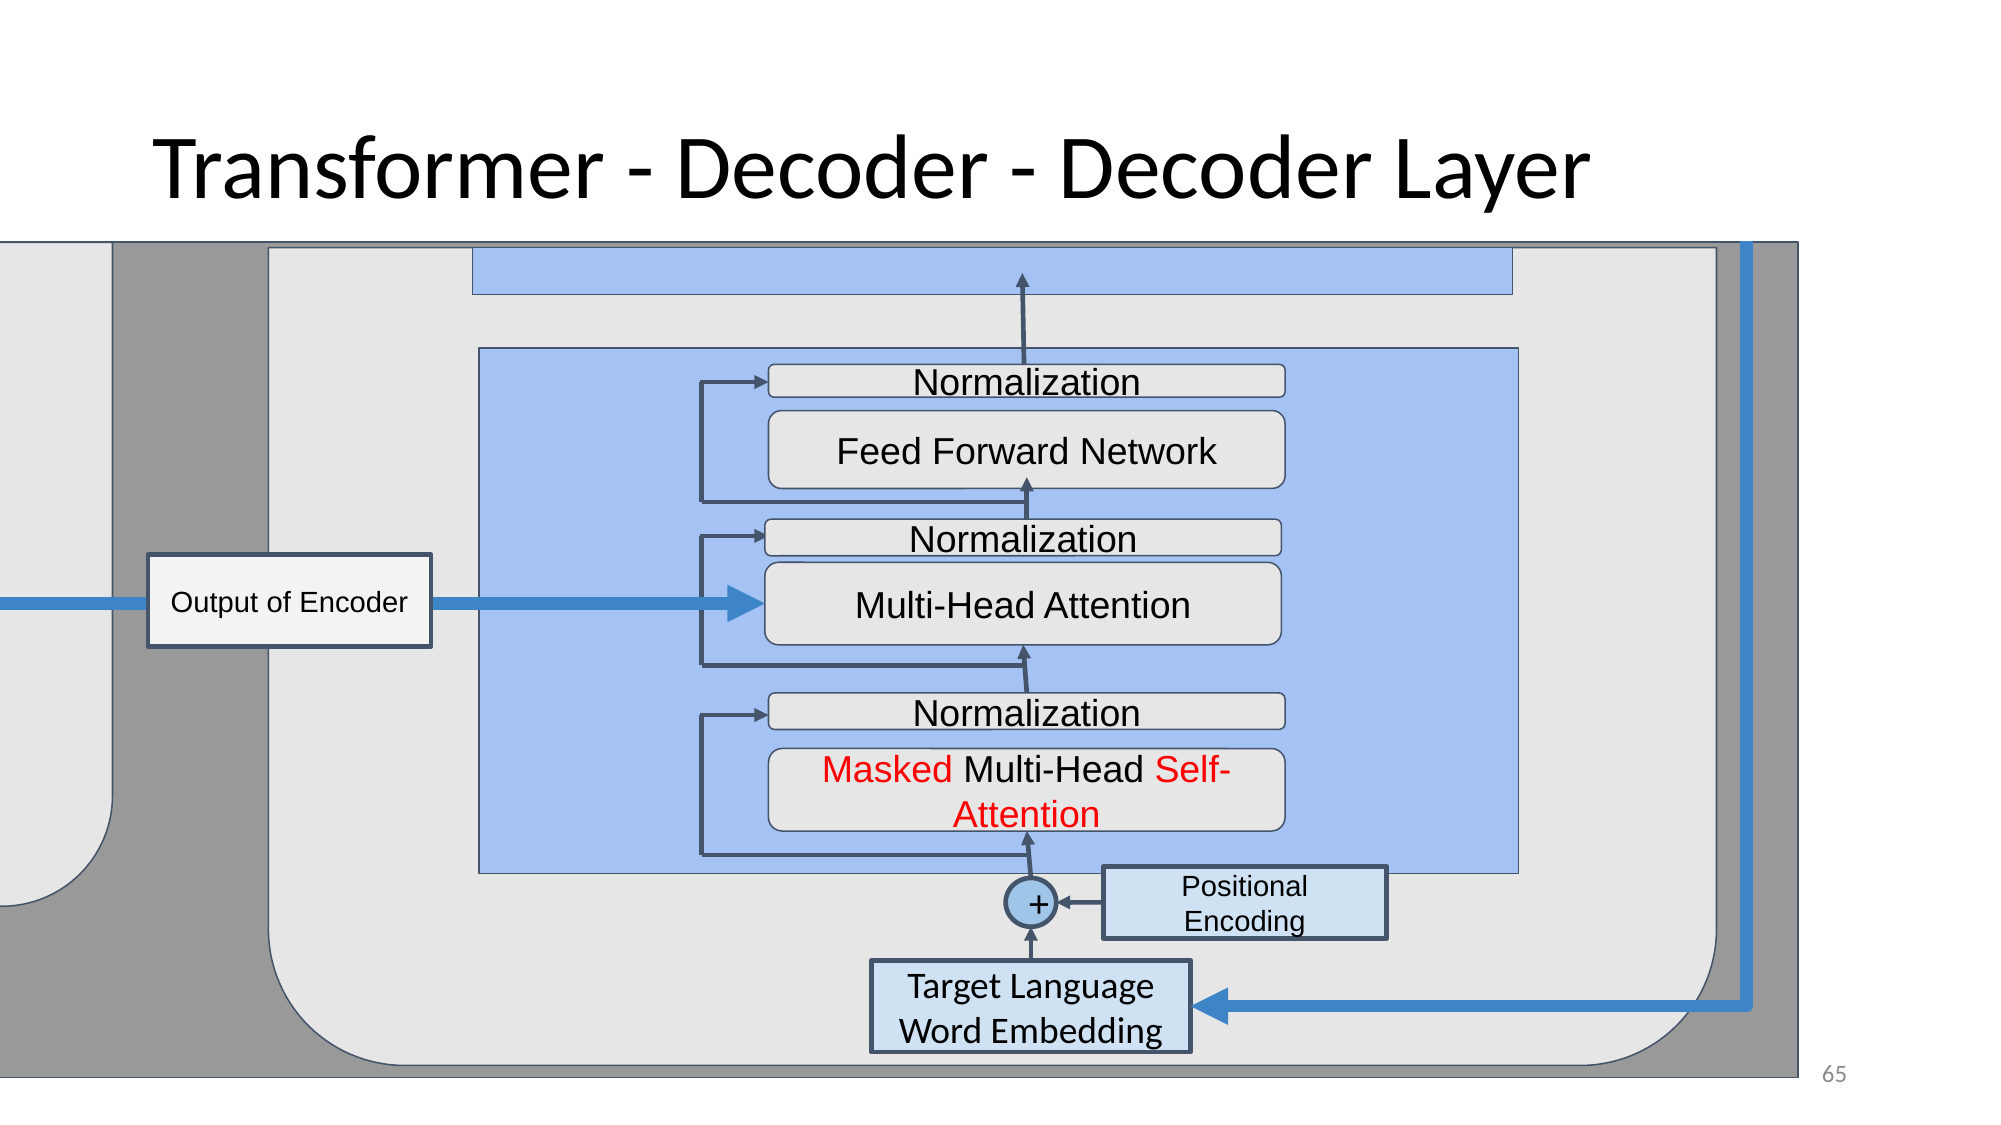

# Transformer - Decoder - Decoder Layer

Normalization
Feed Forward Network
Normalization
Output of Encoder
Multi-Head Attention
Normalization
Masked Multi-Head Self-Attention
Positional Encoding
+
Target Language
Word Embedding
65